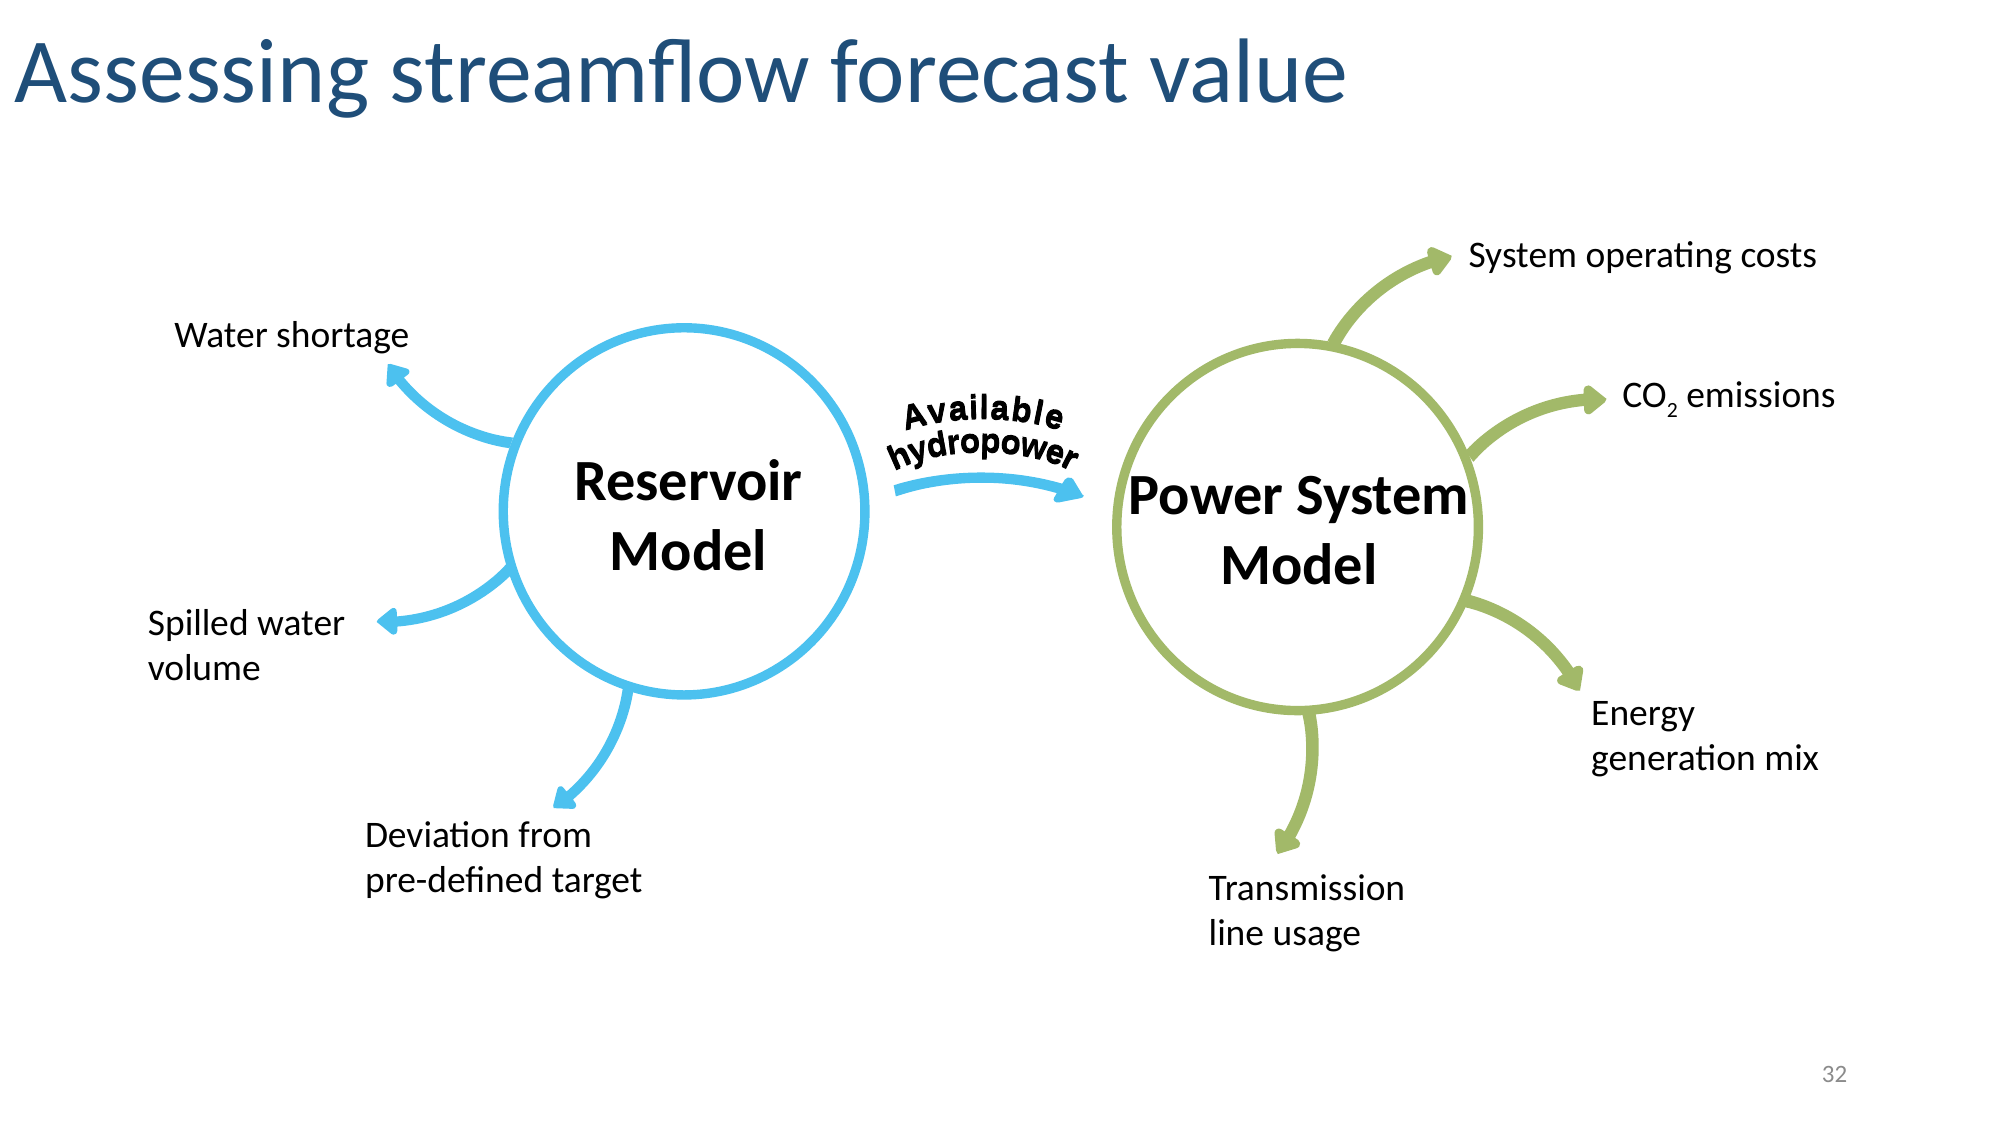

Assessing streamflow forecast value
System operating costs

Water shortage

CO2 emissions

Reservoir Model
Available
hydropower
Available
hydropower
Power System Model

Spilled water volume

Energy generation mix

Deviation from pre-defined target
Transmission line usage
32